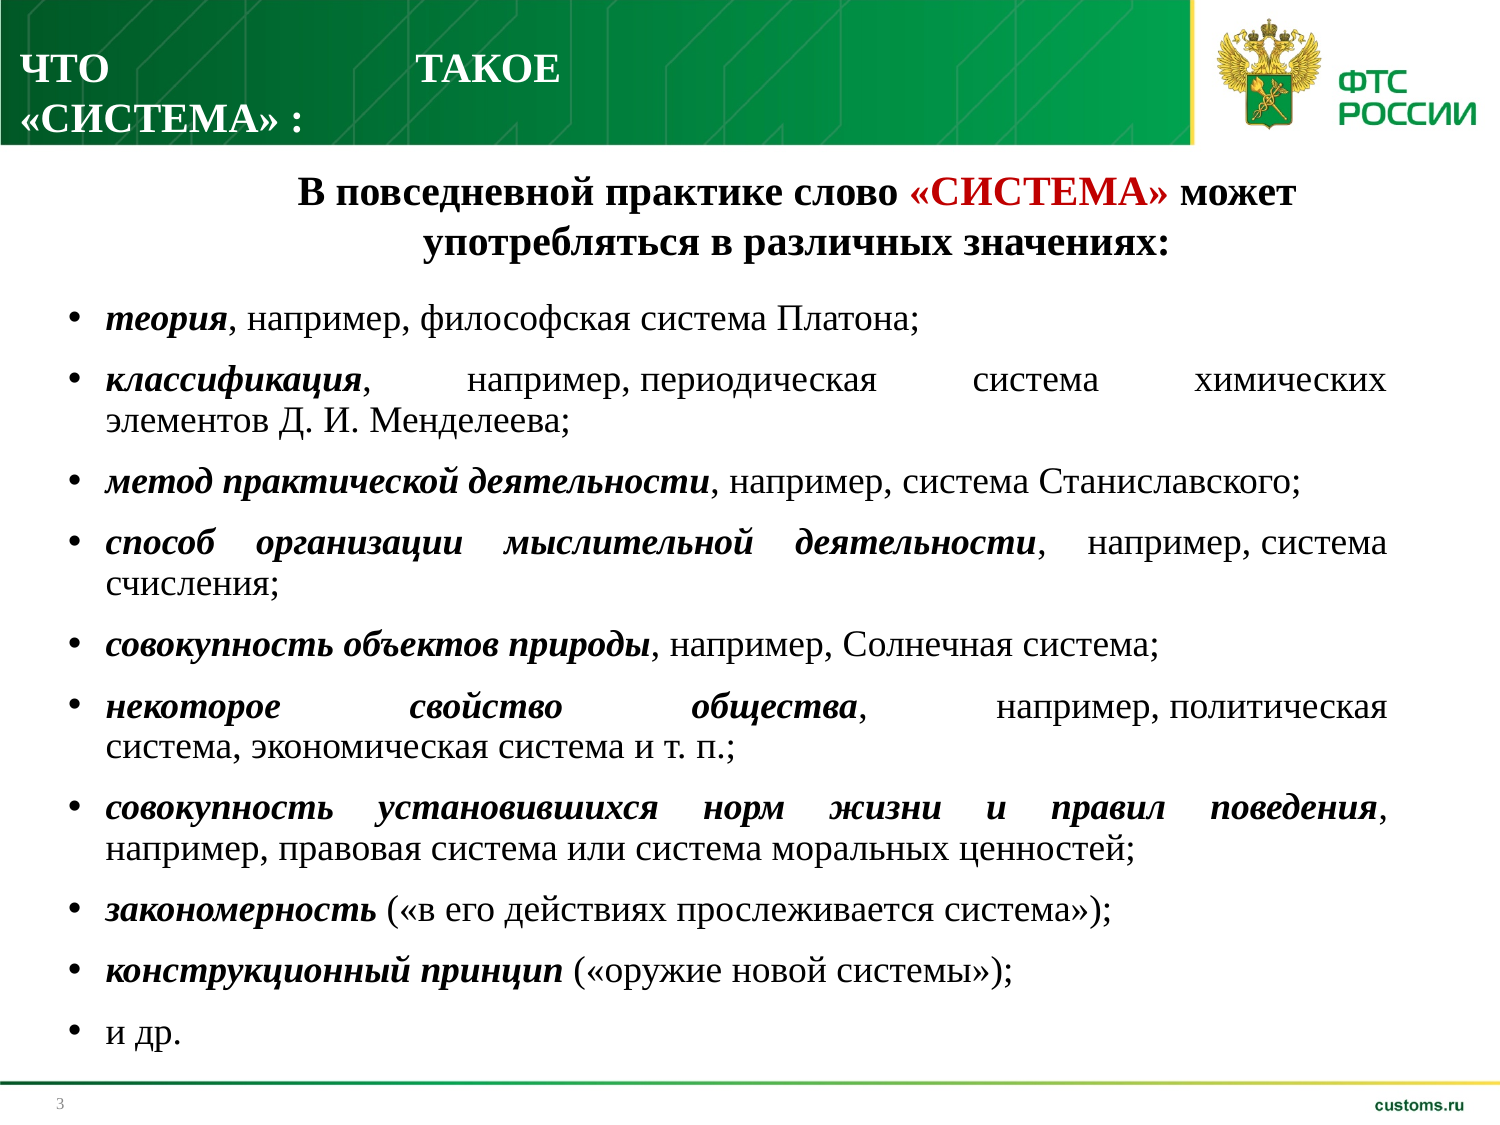

ЧТО ТАКОЕ «СИСТЕМА» :
В повседневной практике слово «СИСТЕМА» может употребляться в различных значениях:
теория, например, философская система Платона;
классификация, например, периодическая система химических элементов Д. И. Менделеева;
метод практической деятельности, например, система Станиславского;
способ организации мыслительной деятельности, например, система счисления;
совокупность объектов природы, например, Солнечная система;
некоторое свойство общества, например, политическая система, экономическая система и т. п.;
совокупность установившихся норм жизни и правил поведения, например, правовая система или система моральных ценностей;
закономерность («в его действиях прослеживается система»);
конструкционный принцип («оружие новой системы»);
и др.

3